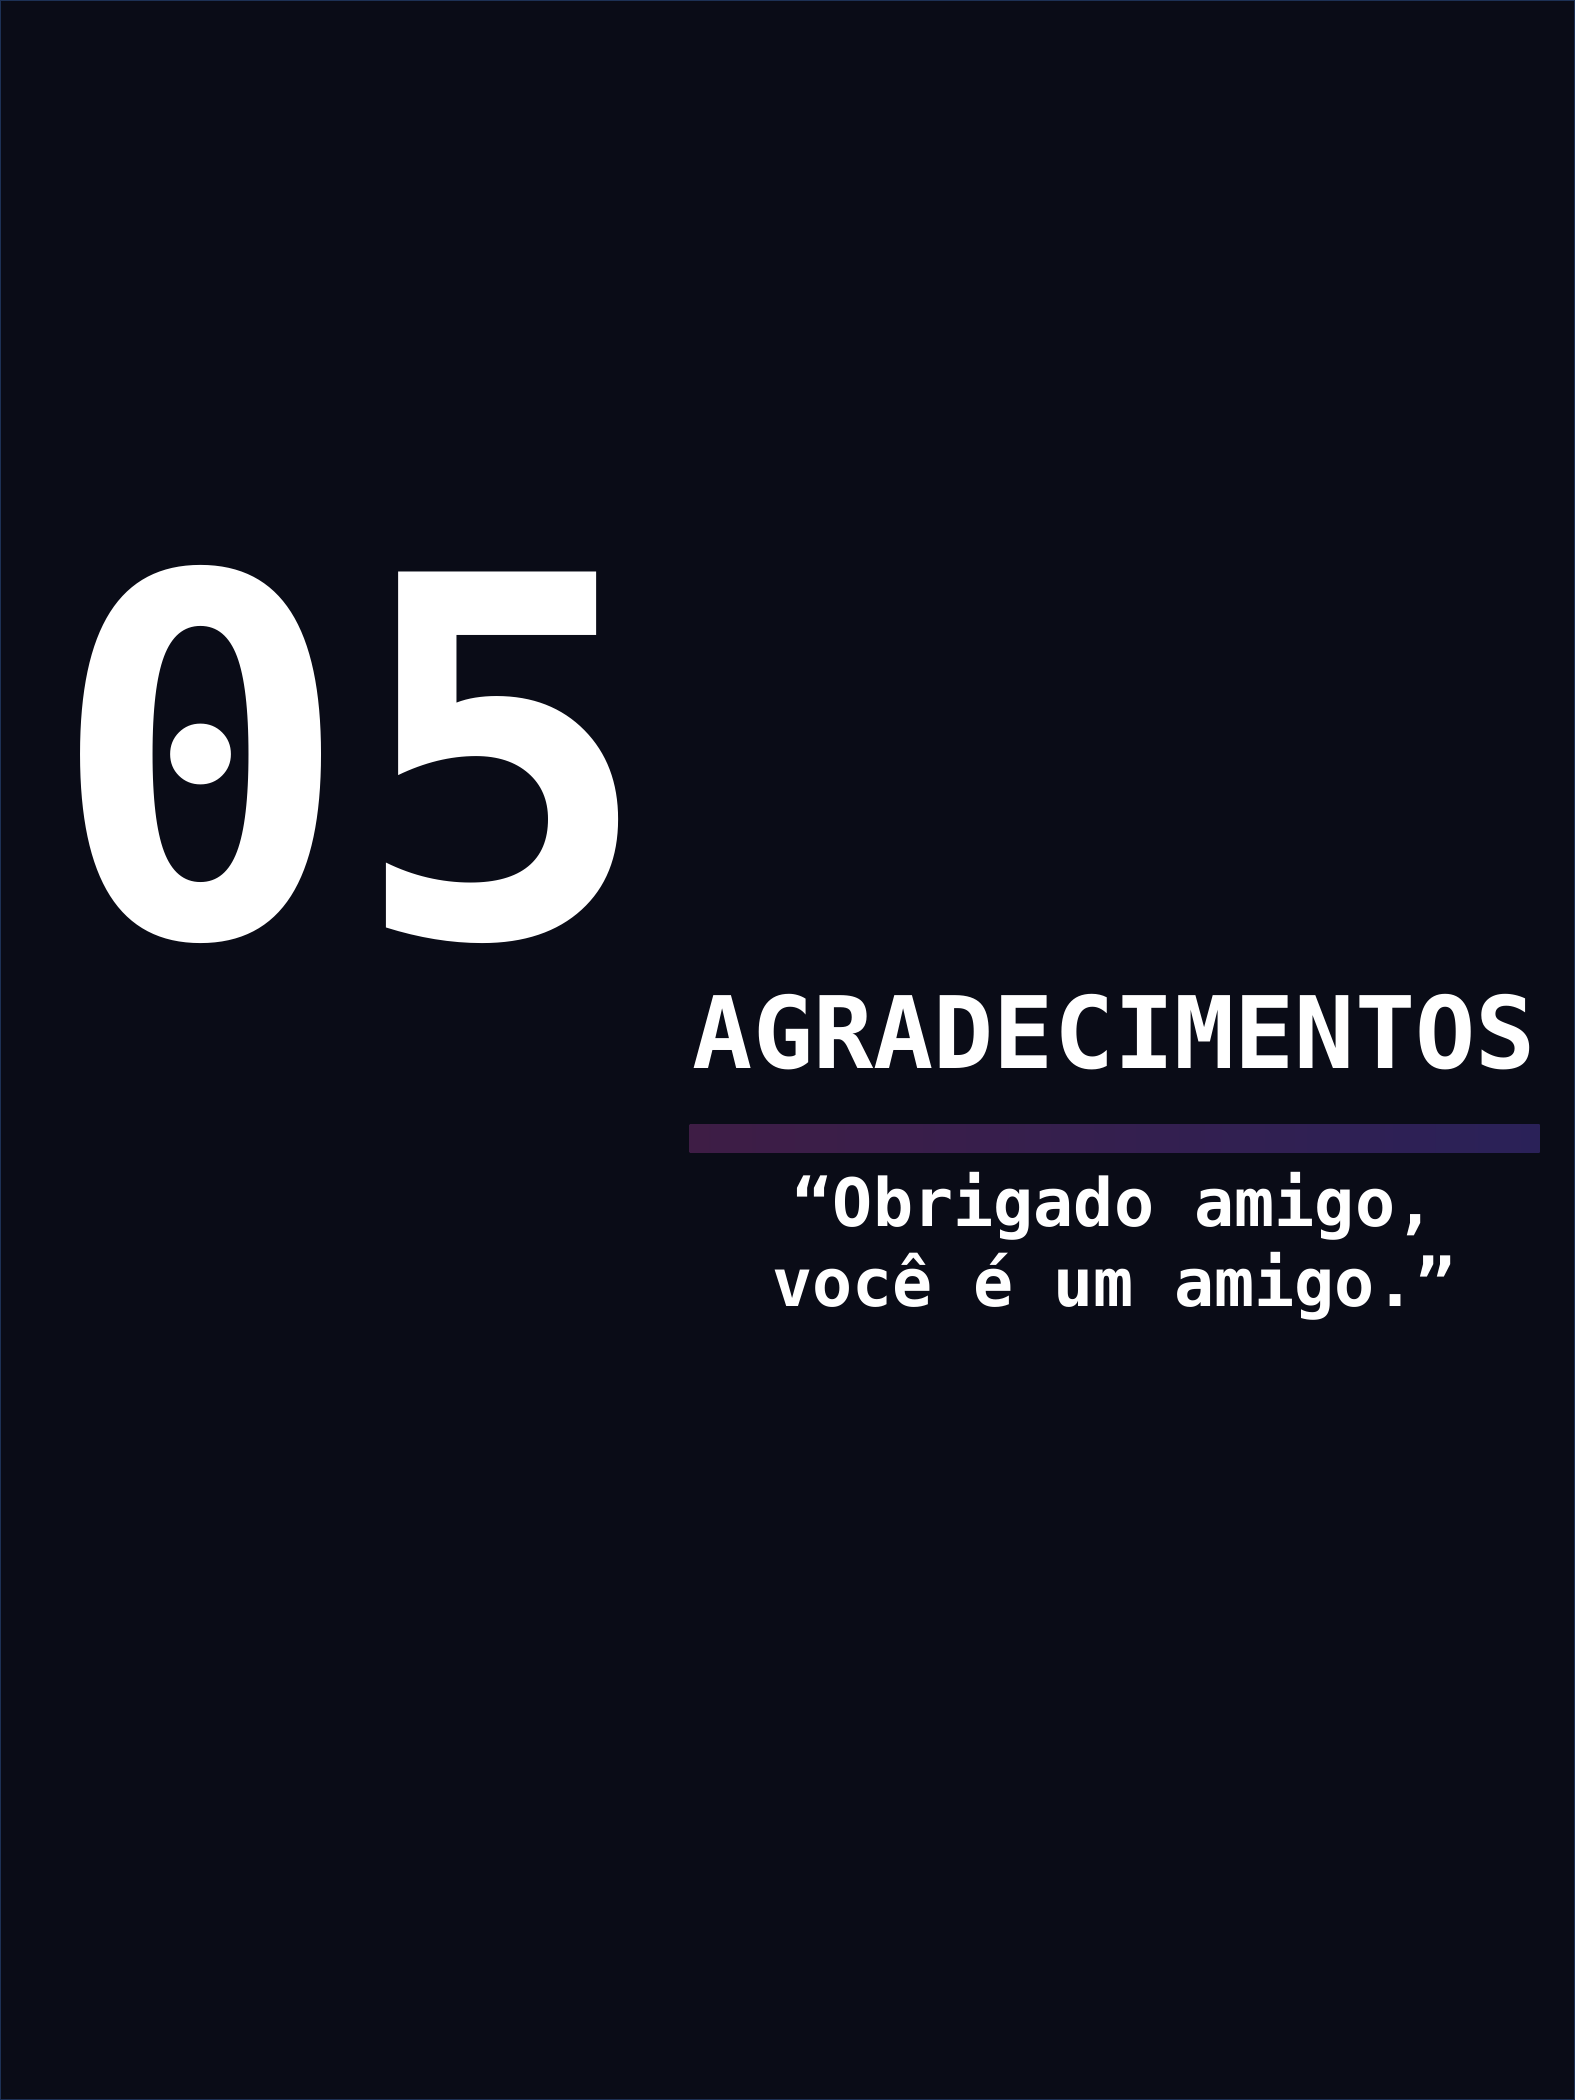

05
AGRADECIMENTOS

“Obrigado amigo, você é um amigo.”